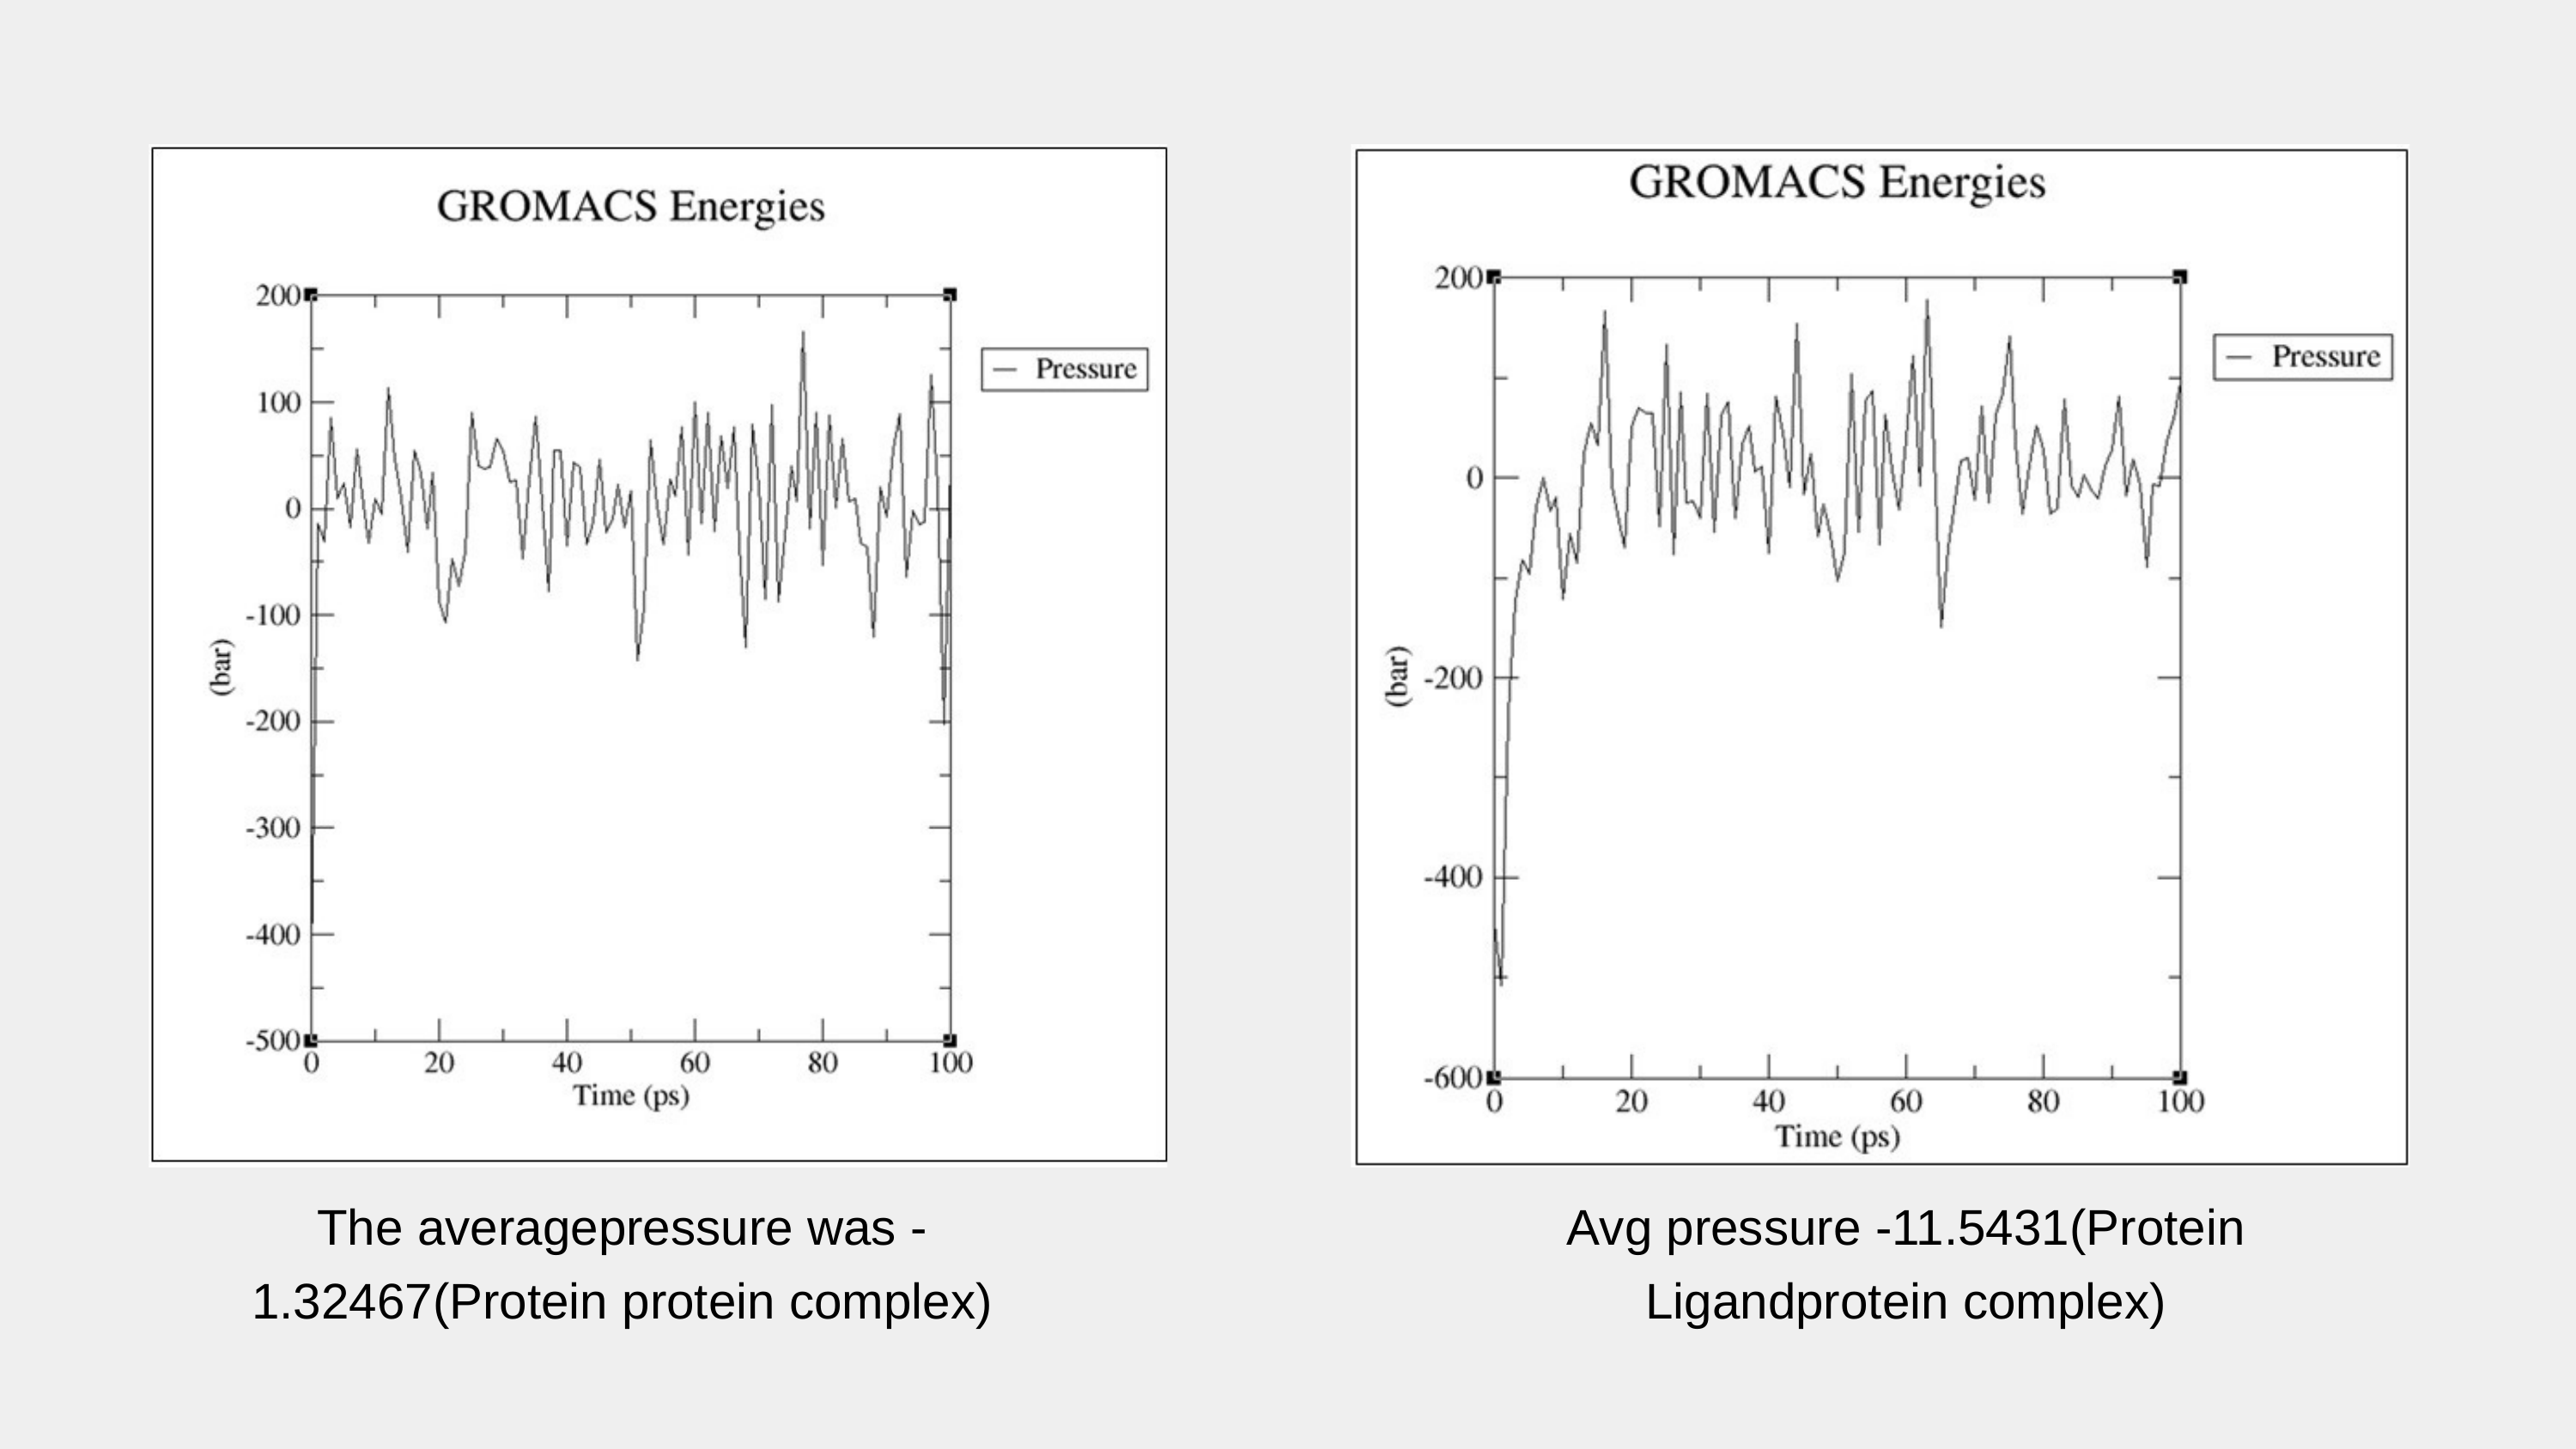

The averagepressure was -1.32467(Protein protein complex)
Avg pressure -11.5431(Protein Ligandprotein complex)